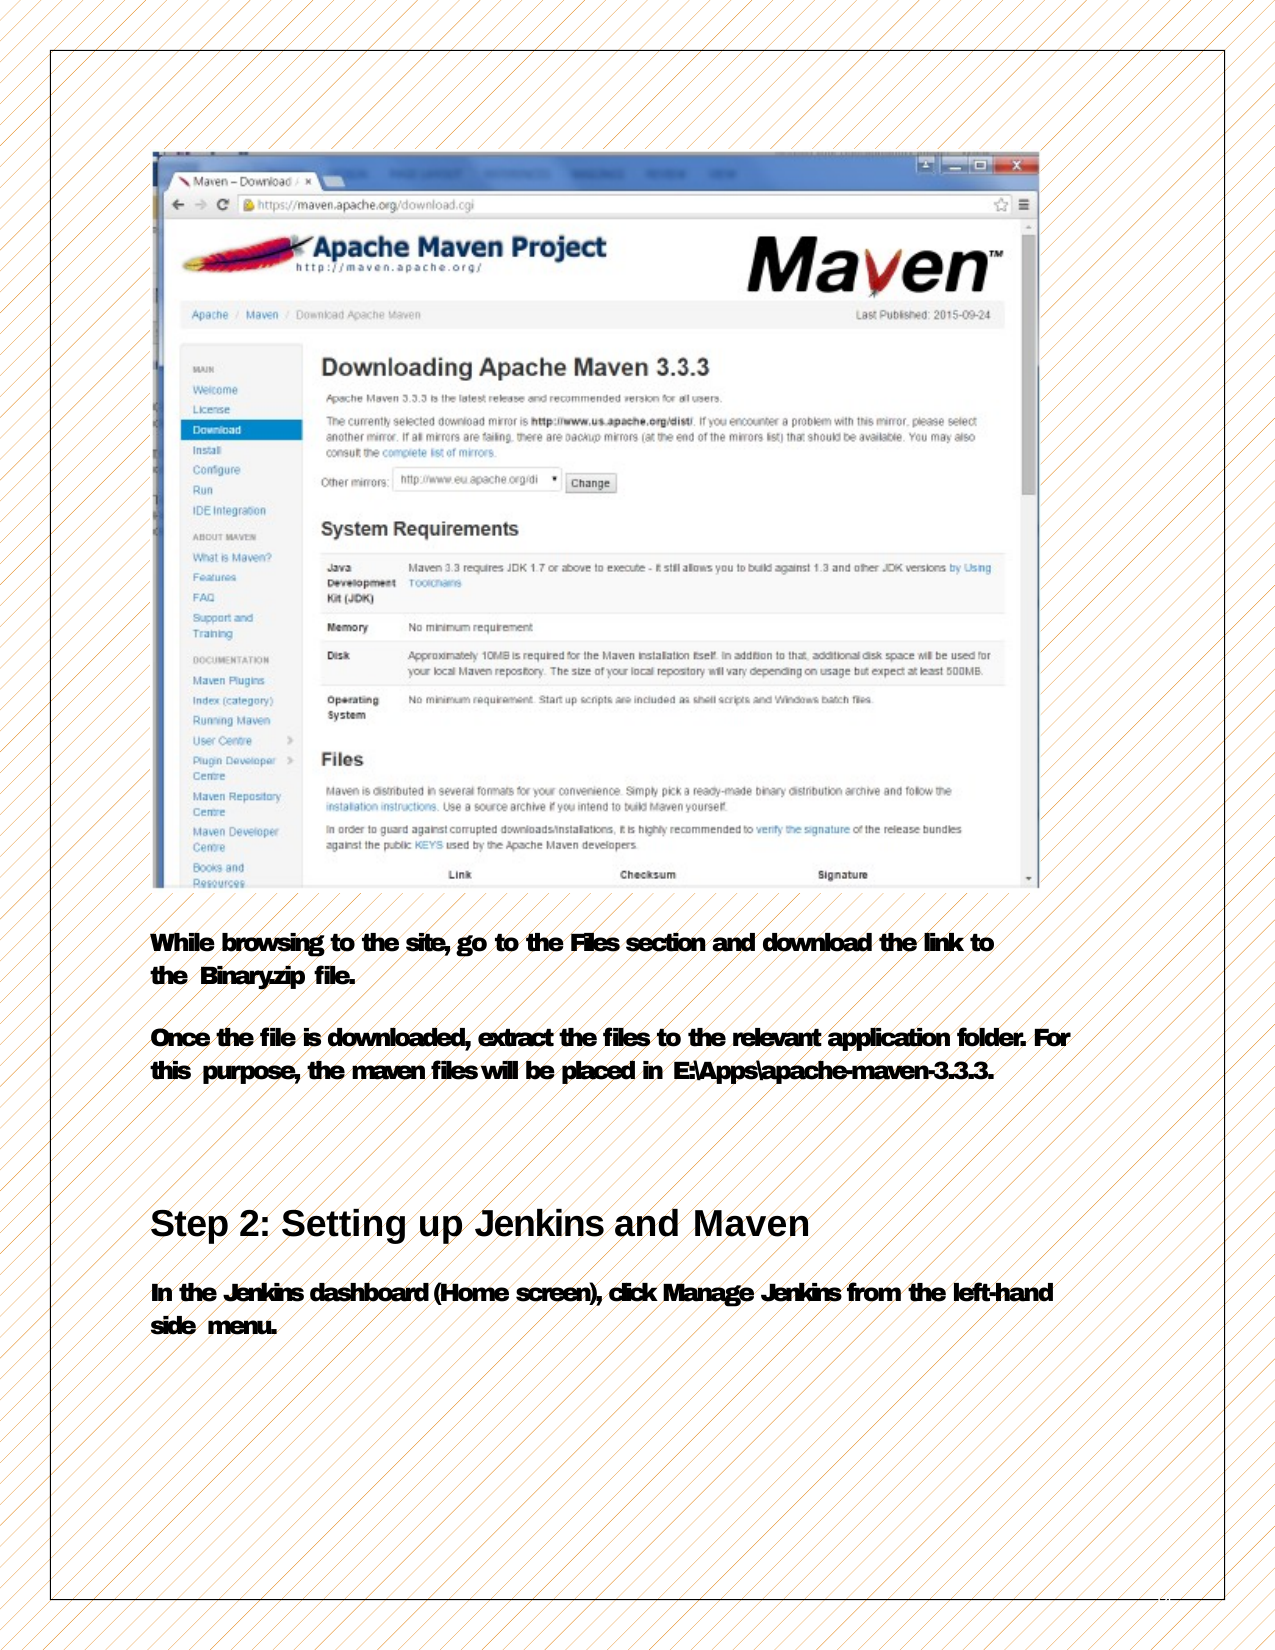

While browsing to the site, go to the Files section and download the link to the  Binary.zip file.
Once the file is downloaded, extract the files to the relevant application folder. For this  purpose, the maven files will be placed in E:\Apps\apache-maven-3.3.3.
Step 2: Setting up Jenkins and Maven
In the Jenkins dashboard (Home screen), click Manage Jenkins from the left-hand side  menu.
14